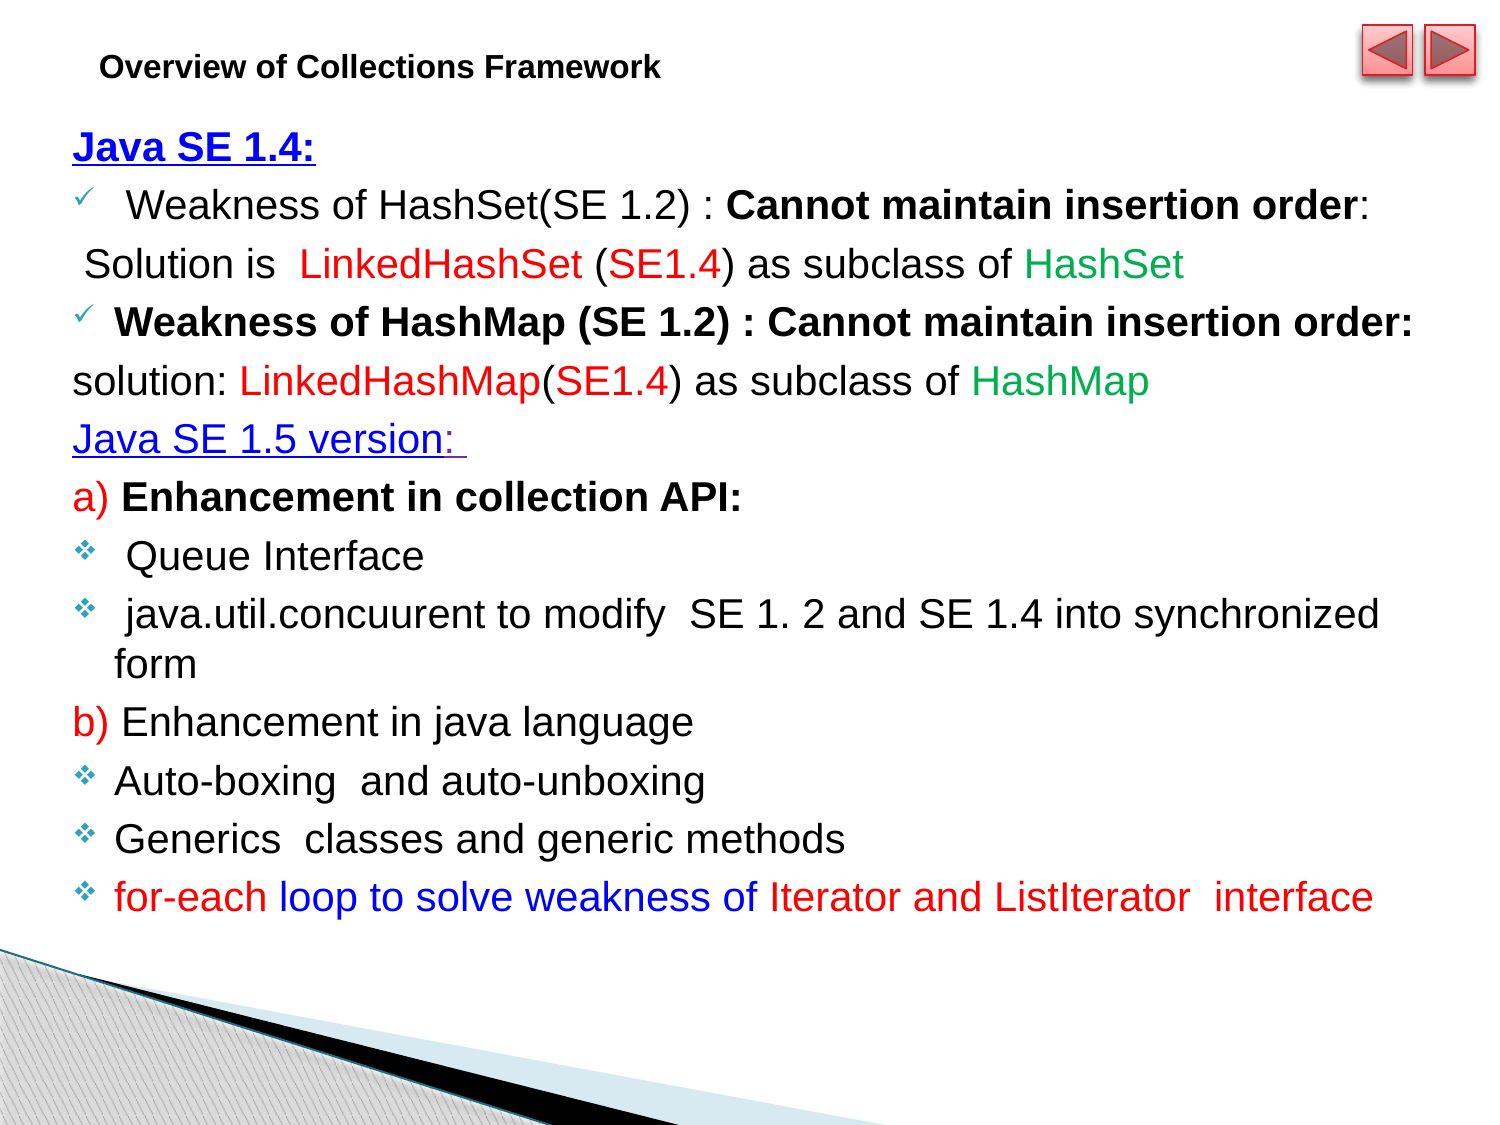

# Overview of Collections Framework
Java SE 1.4:
 Weakness of HashSet(SE 1.2) : Cannot maintain insertion order:
 Solution is  LinkedHashSet (SE1.4) as subclass of HashSet
Weakness of HashMap (SE 1.2) : Cannot maintain insertion order:
solution: LinkedHashMap(SE1.4) as subclass of HashMap
Java SE 1.5 version:
a) Enhancement in collection API:
 Queue Interface
 java.util.concuurent to modify  SE 1. 2 and SE 1.4 into synchronized form
b) Enhancement in java language
Auto-boxing  and auto-unboxing
Generics  classes and generic methods
for-each loop to solve weakness of Iterator and ListIterator  interface